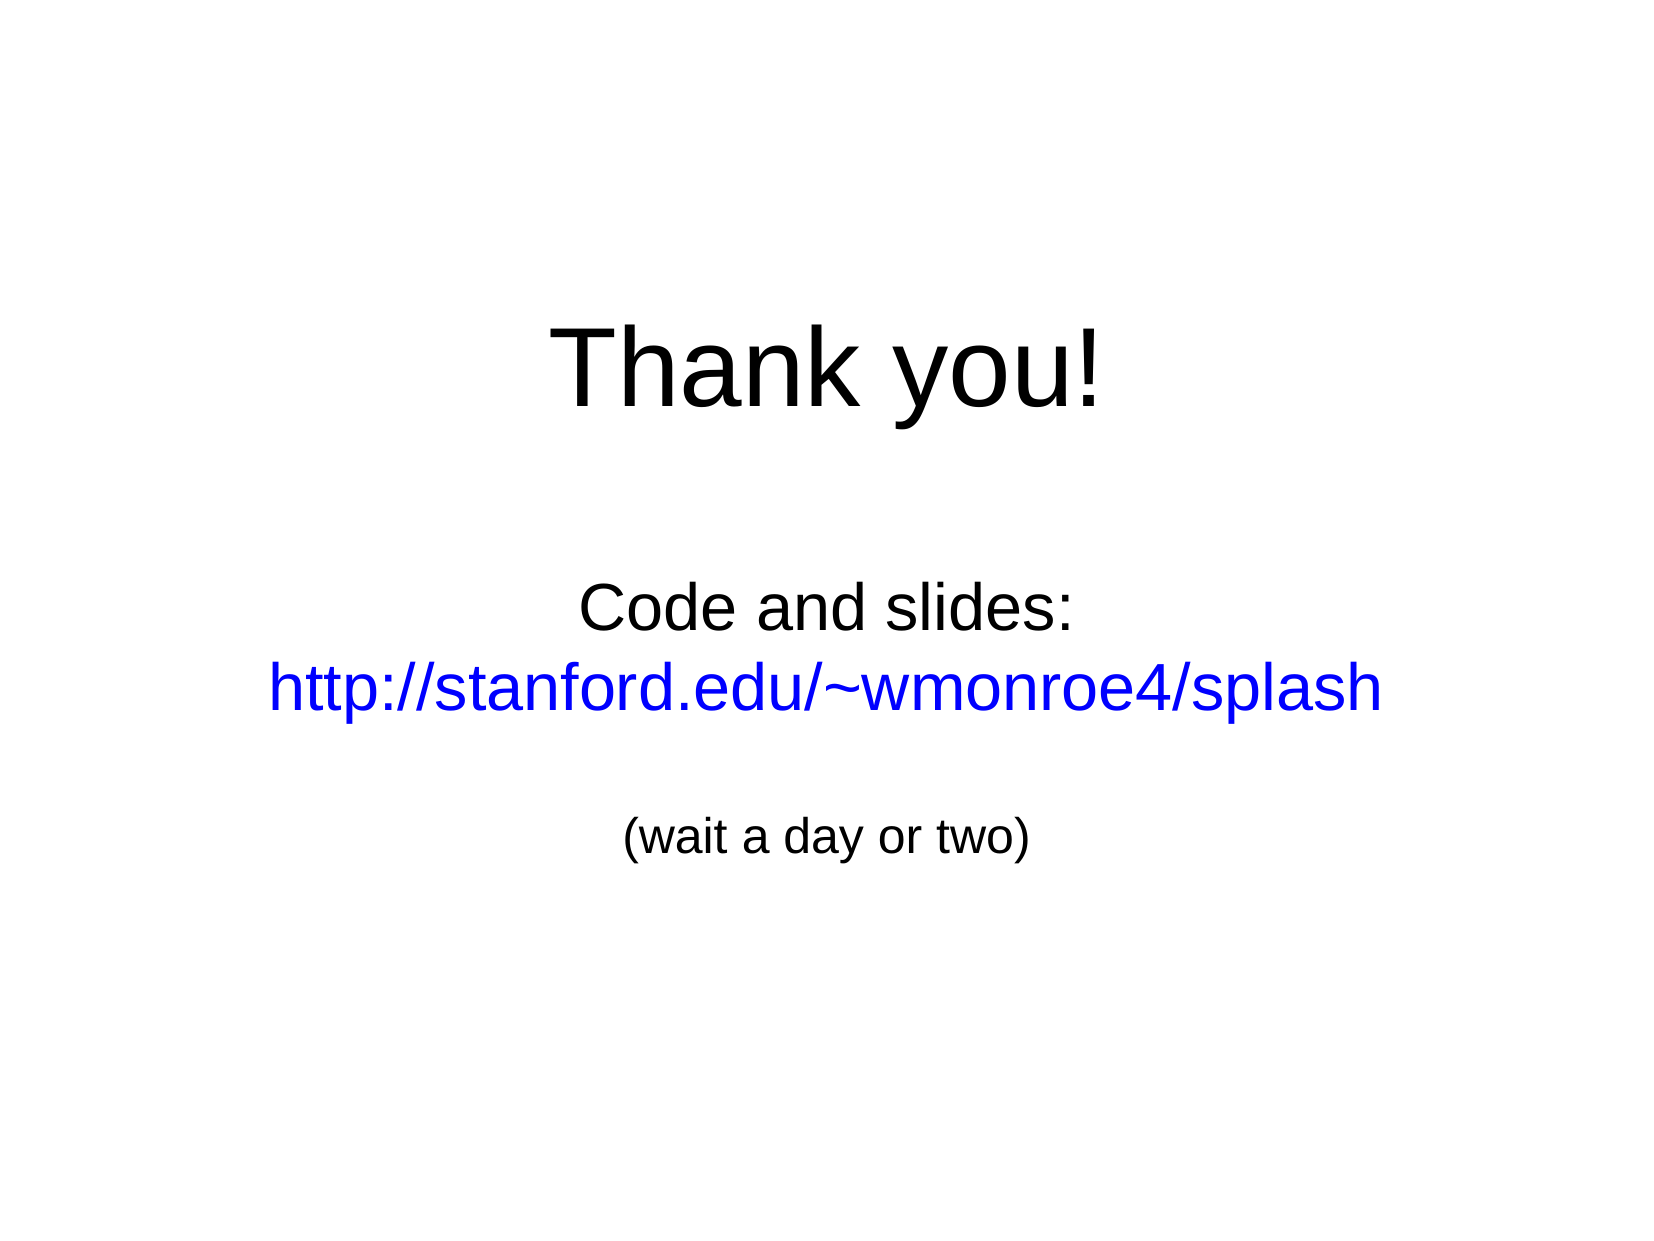

Thank you!

Code and slides:
http://stanford.edu/~wmonroe4/splash

(wait a day or two)